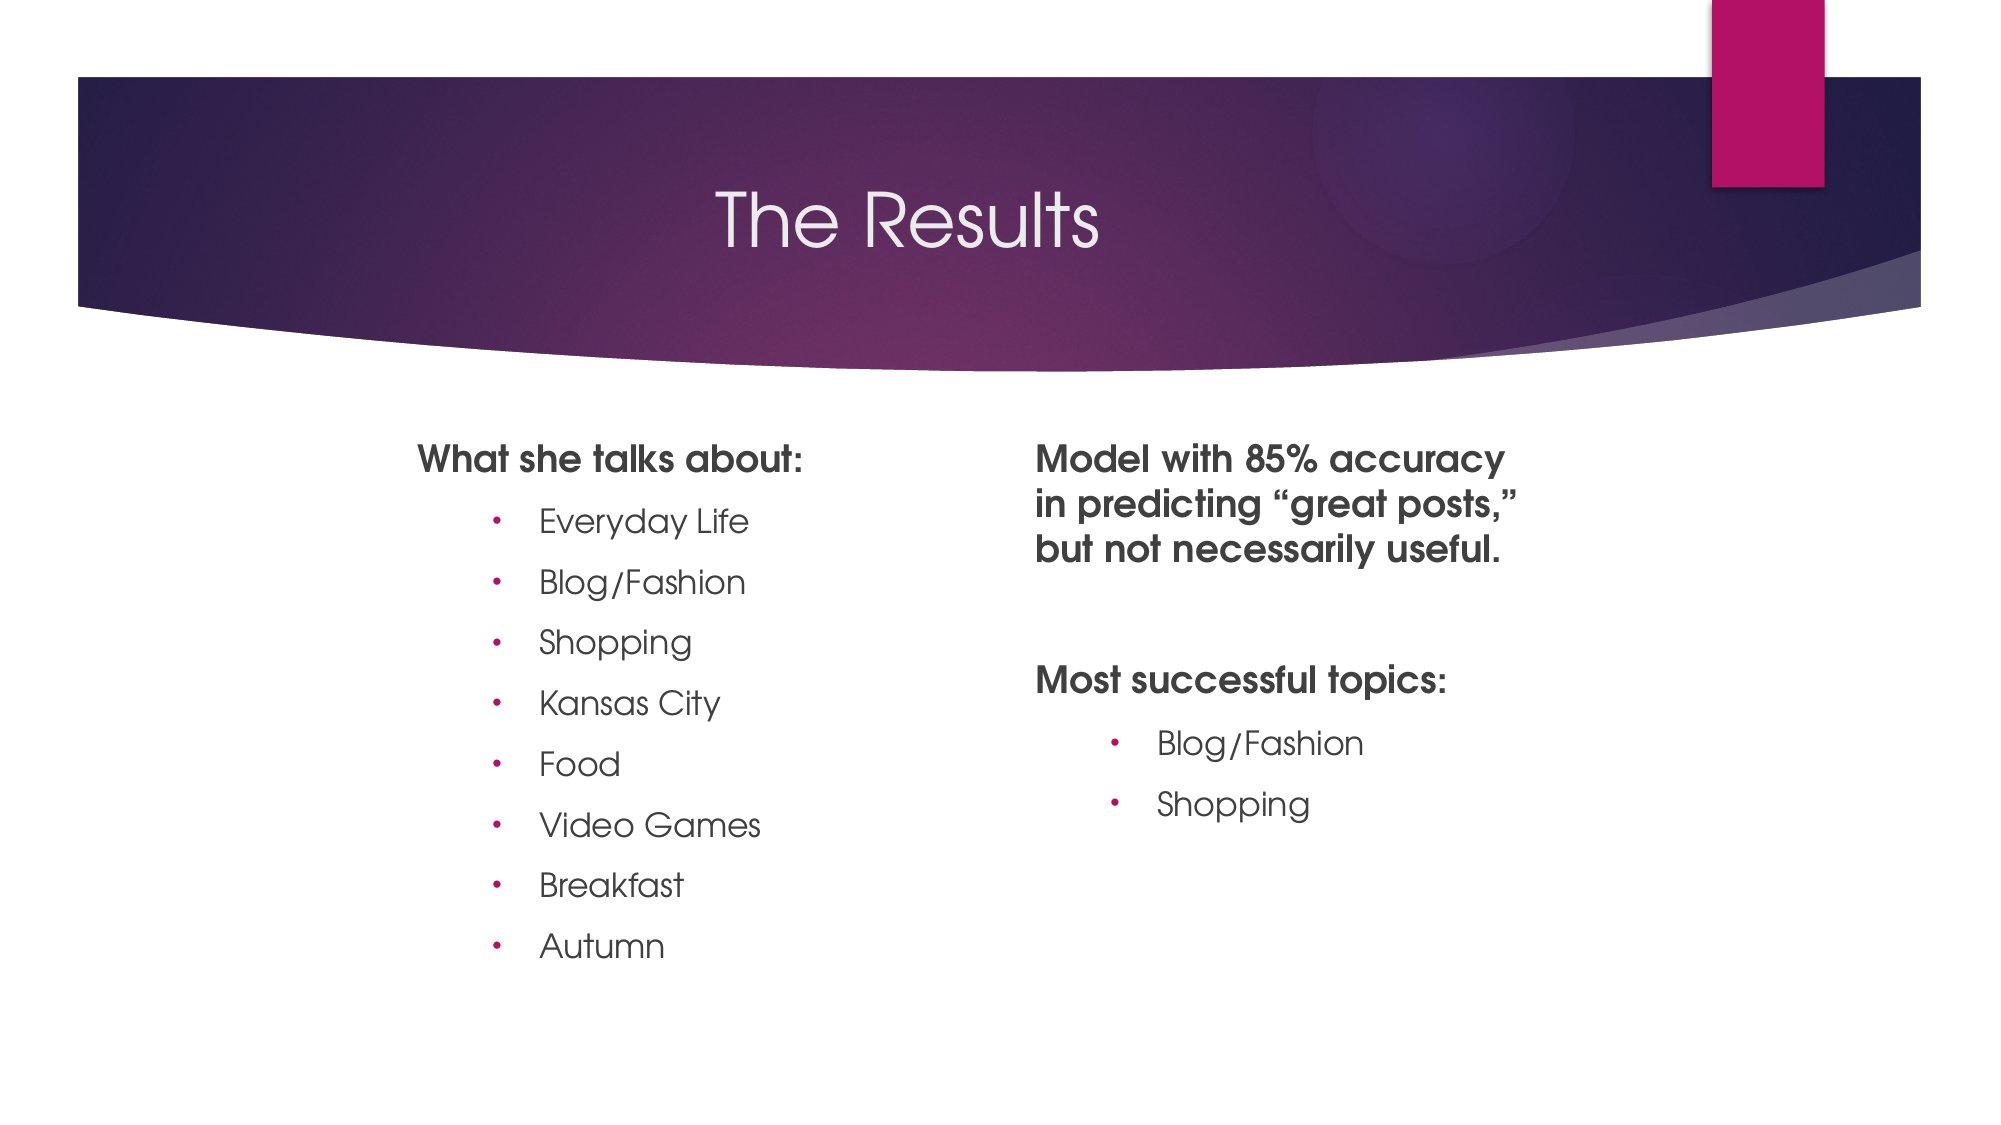

# The Results
What she talks about:
Everyday Life
Blog/Fashion
Shopping
Kansas City
Food
Video Games
Breakfast
Autumn

Model with 85% accuracy in predicting “great posts,” but not necessarily useful.

Most successful topics:
Blog/Fashion
Shopping